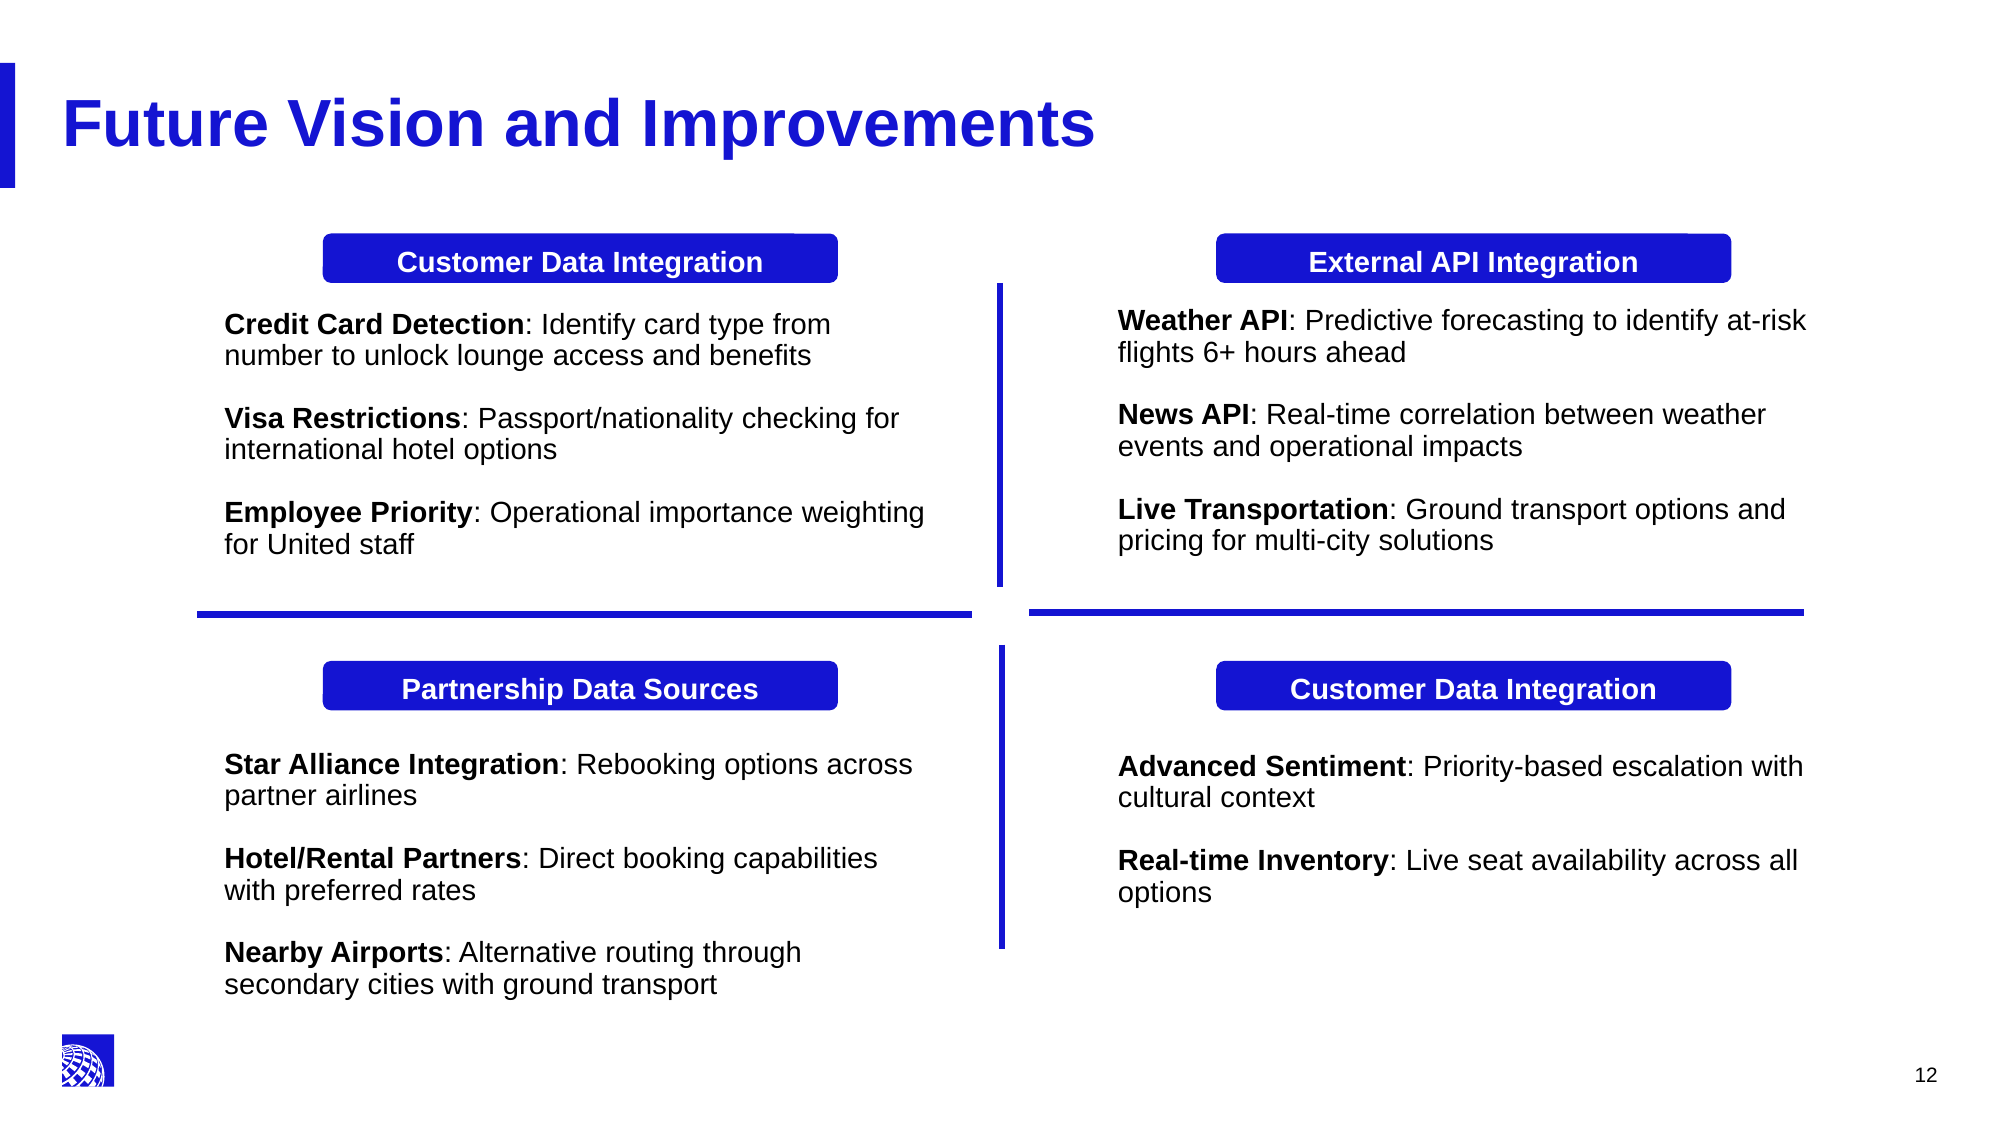

# Future Vision and Improvements
Customer Data Integration
External API Integration
Weather API: Predictive forecasting to identify at-risk flights 6+ hours ahead

News API: Real-time correlation between weather events and operational impacts

Live Transportation: Ground transport options and pricing for multi-city solutions
Credit Card Detection: Identify card type from number to unlock lounge access and benefits

Visa Restrictions: Passport/nationality checking for international hotel options

Employee Priority: Operational importance weighting for United staff
Partnership Data Sources
Customer Data Integration
Star Alliance Integration: Rebooking options across partner airlines

Hotel/Rental Partners: Direct booking capabilities with preferred rates

Nearby Airports: Alternative routing through secondary cities with ground transport
Advanced Sentiment: Priority-based escalation with cultural context

Real-time Inventory: Live seat availability across all options
12